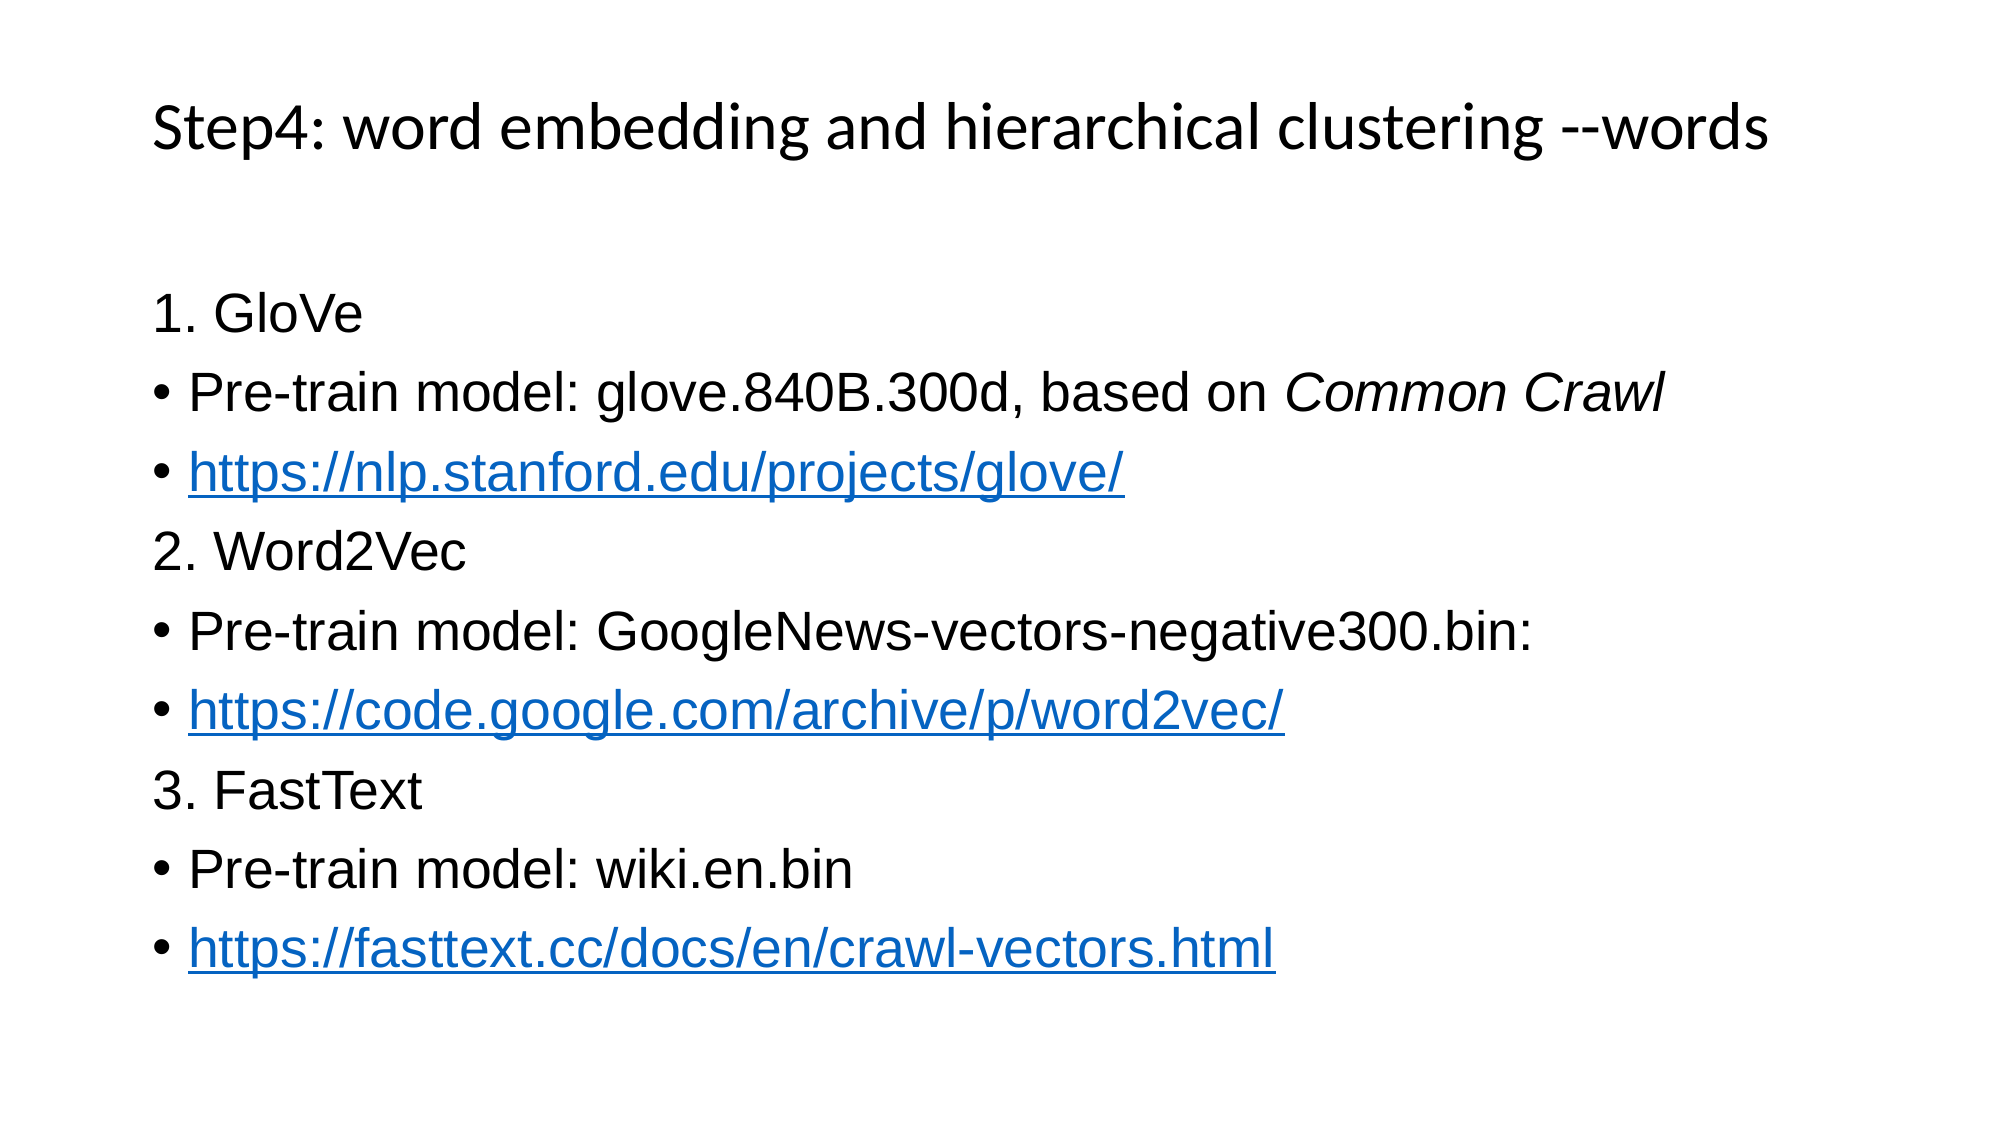

# Step4: word embedding and hierarchical clustering --words
1. GloVe
Pre-train model: glove.840B.300d, based on Common Crawl
https://nlp.stanford.edu/projects/glove/
2. Word2Vec
Pre-train model: GoogleNews-vectors-negative300.bin:
https://code.google.com/archive/p/word2vec/
3. FastText
Pre-train model: wiki.en.bin
https://fasttext.cc/docs/en/crawl-vectors.html